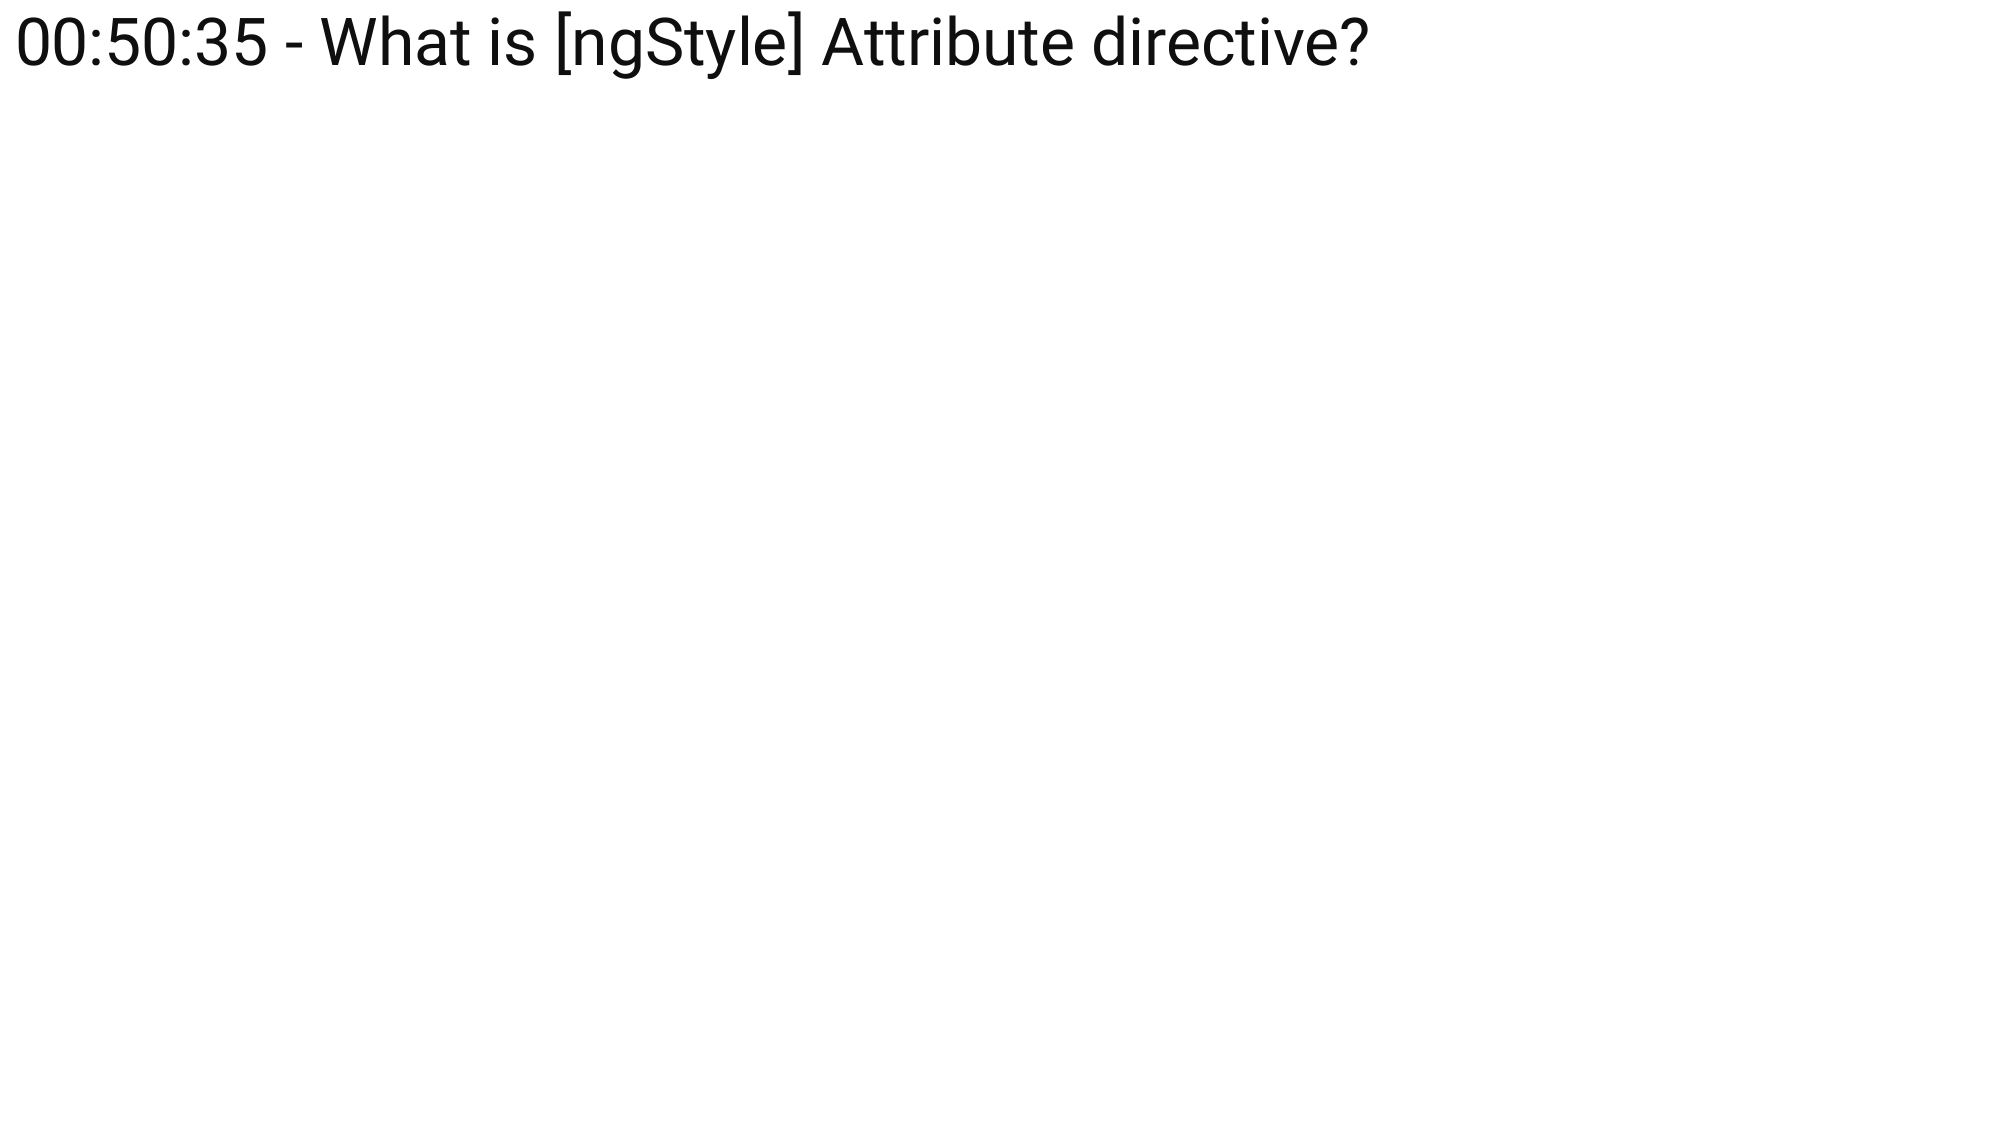

# 00:50:35 - What is [ngStyle] Attribute directive?